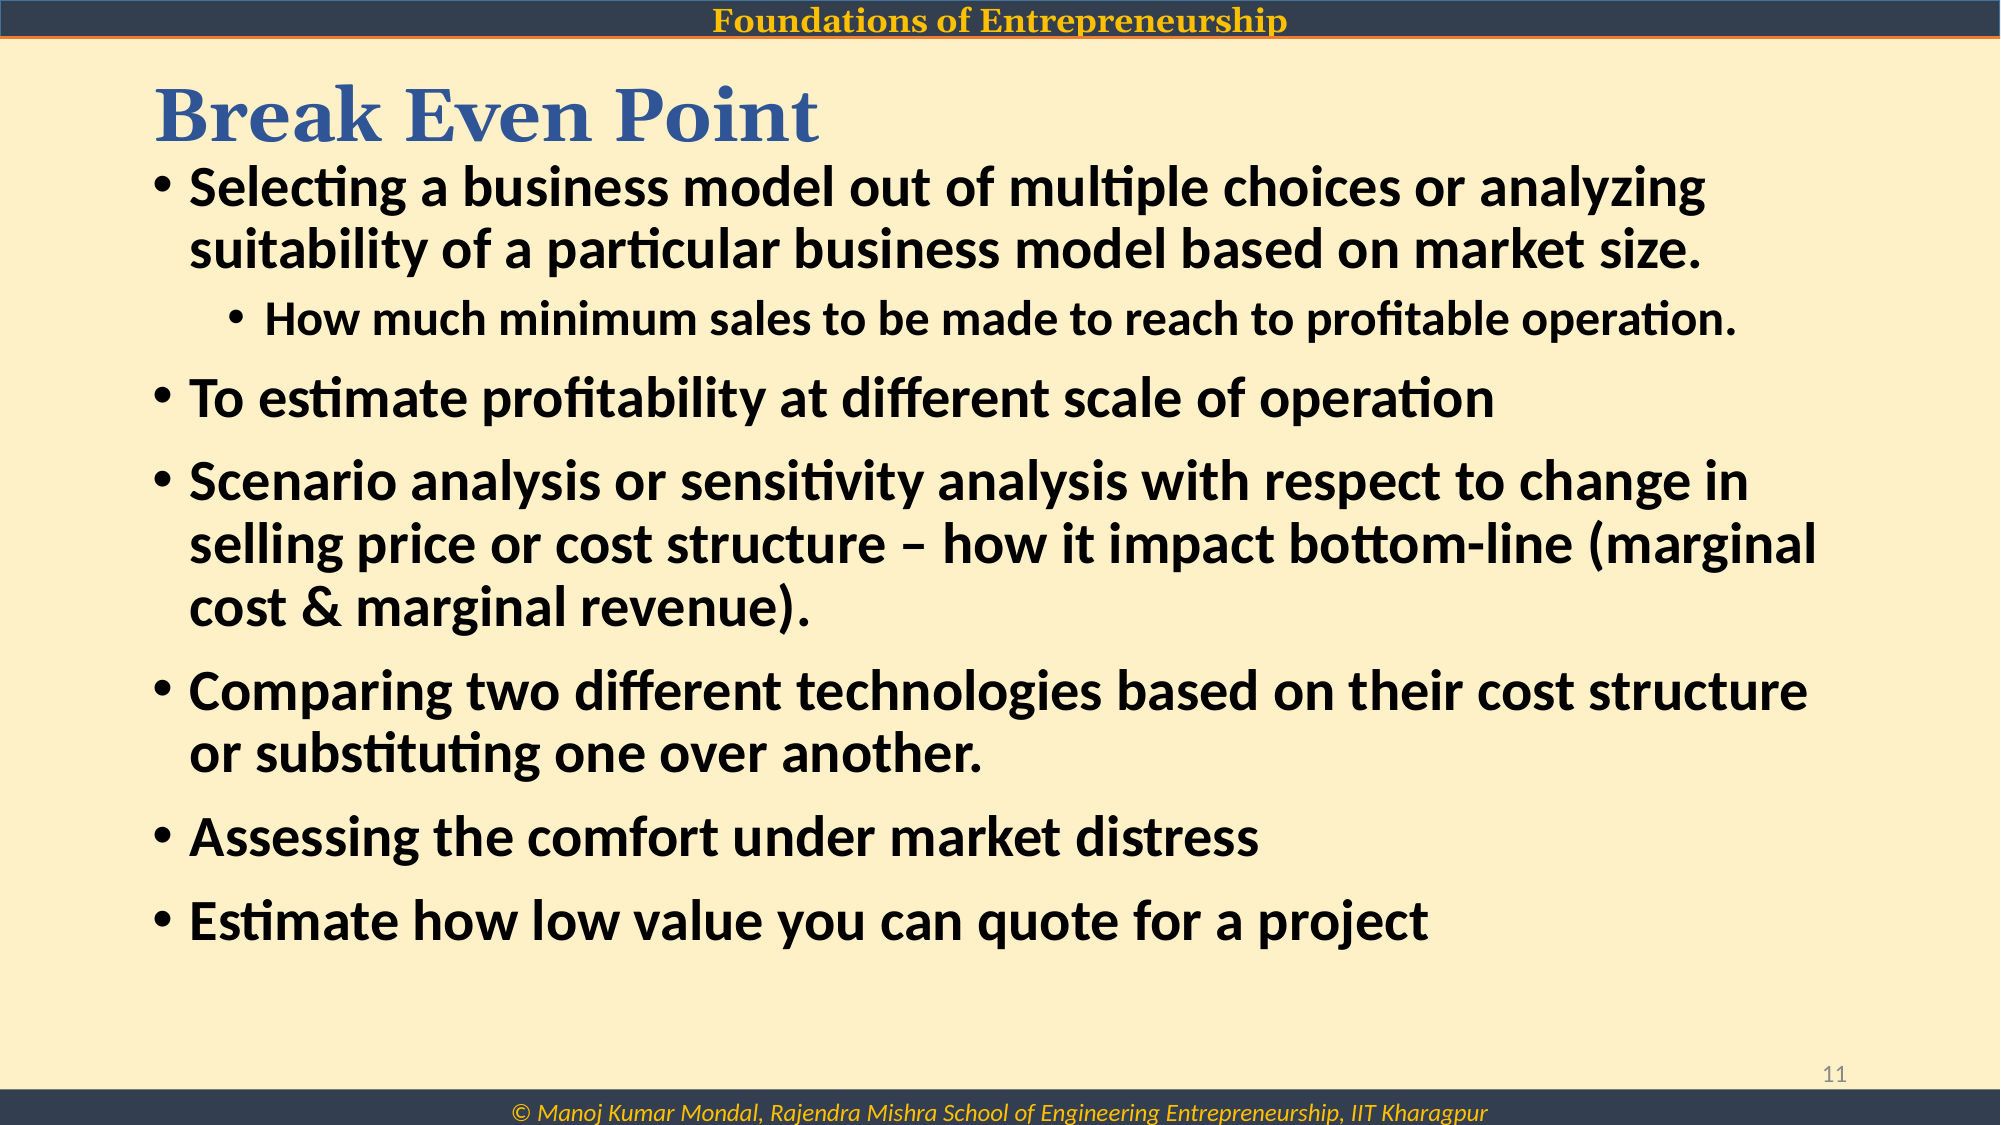

# Break Even Point
Selecting a business model out of multiple choices or analyzing suitability of a particular business model based on market size.
How much minimum sales to be made to reach to profitable operation.
To estimate profitability at different scale of operation
Scenario analysis or sensitivity analysis with respect to change in selling price or cost structure – how it impact bottom-line (marginal cost & marginal revenue).
Comparing two different technologies based on their cost structure or substituting one over another.
Assessing the comfort under market distress
Estimate how low value you can quote for a project

11